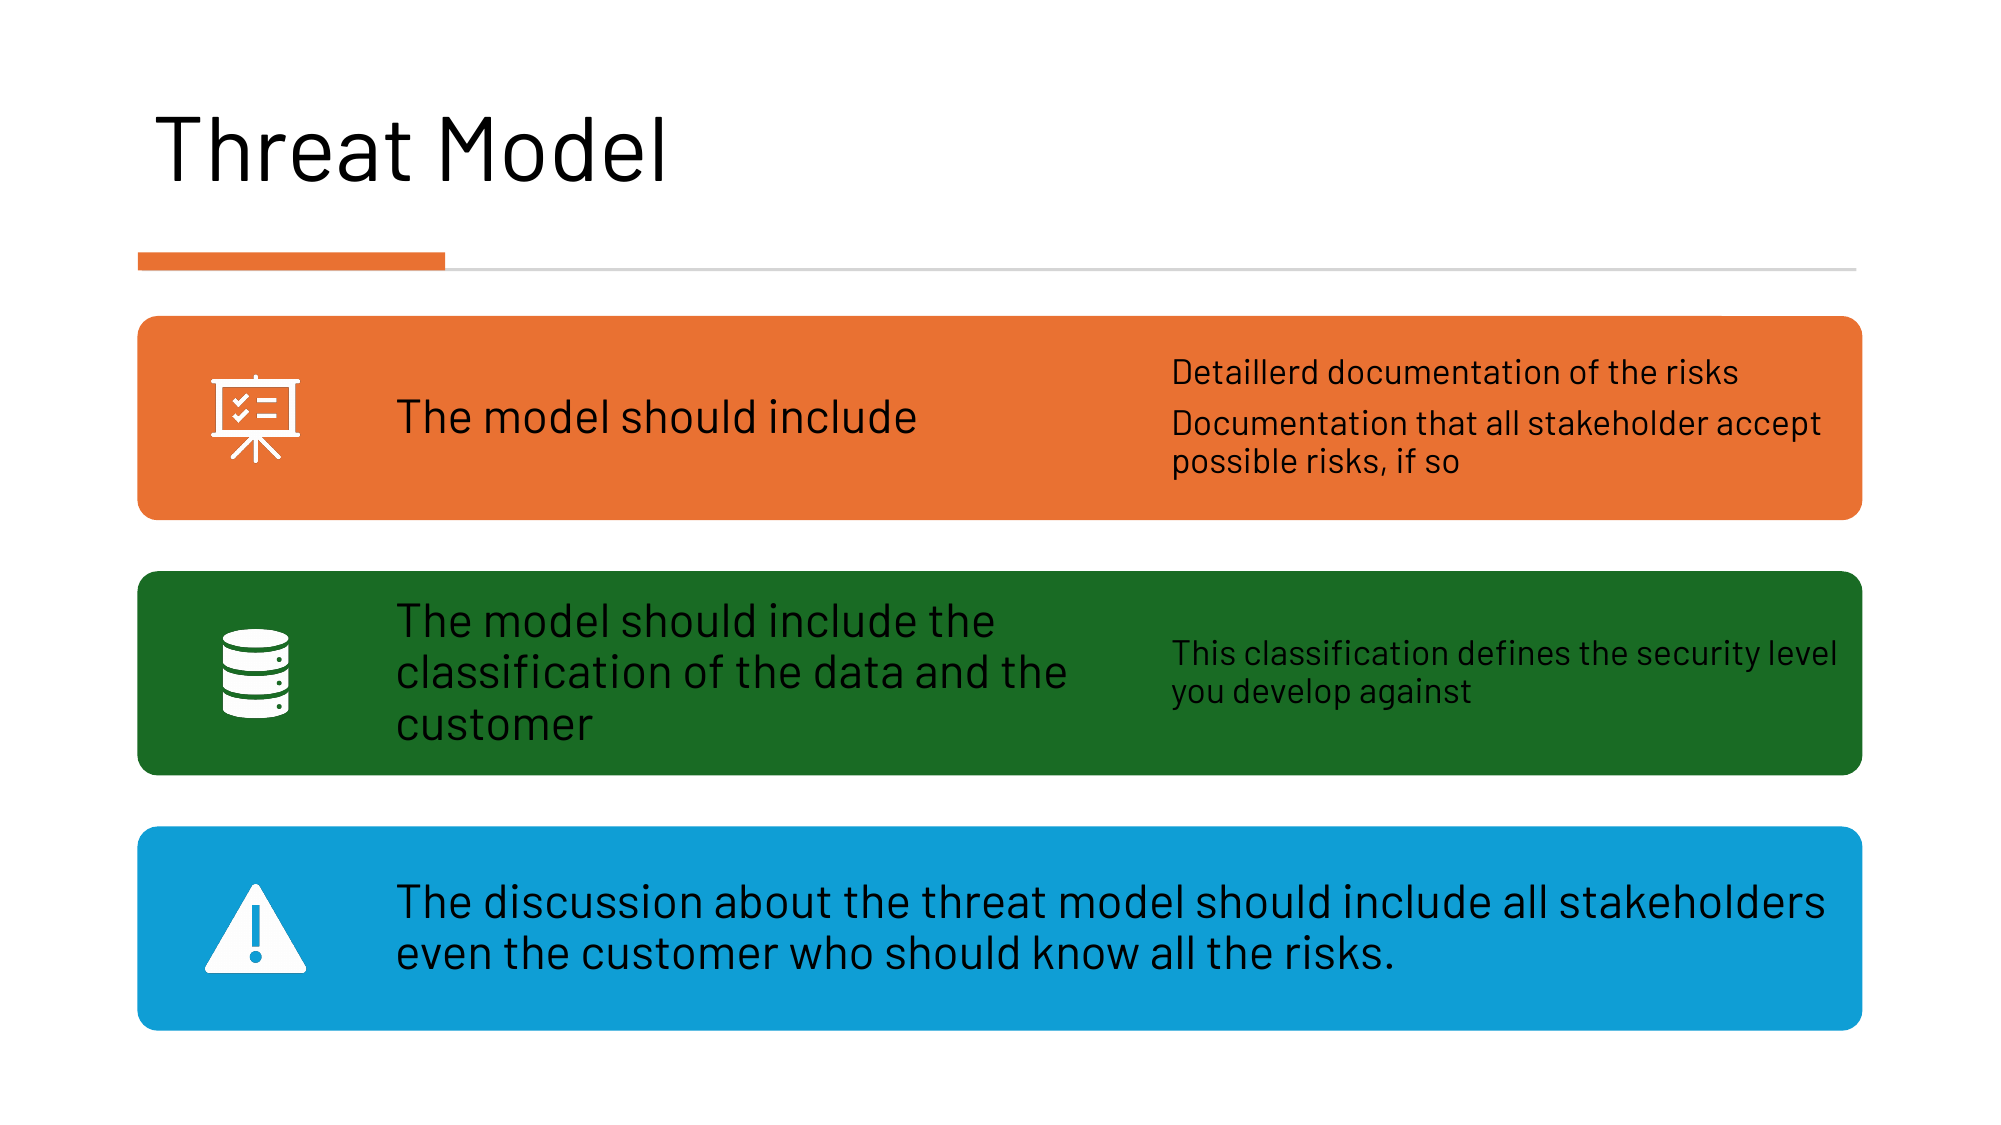

# Threat Model

The model should include
Detaillerd documentation of the risks
Documentation that all stakeholder accept possible risks, if so
The model should include the classification of the data and the customer
This classification defines the security level you develop against
The discussion about the threat model should include all stakeholders even the customer who should know all the risks.